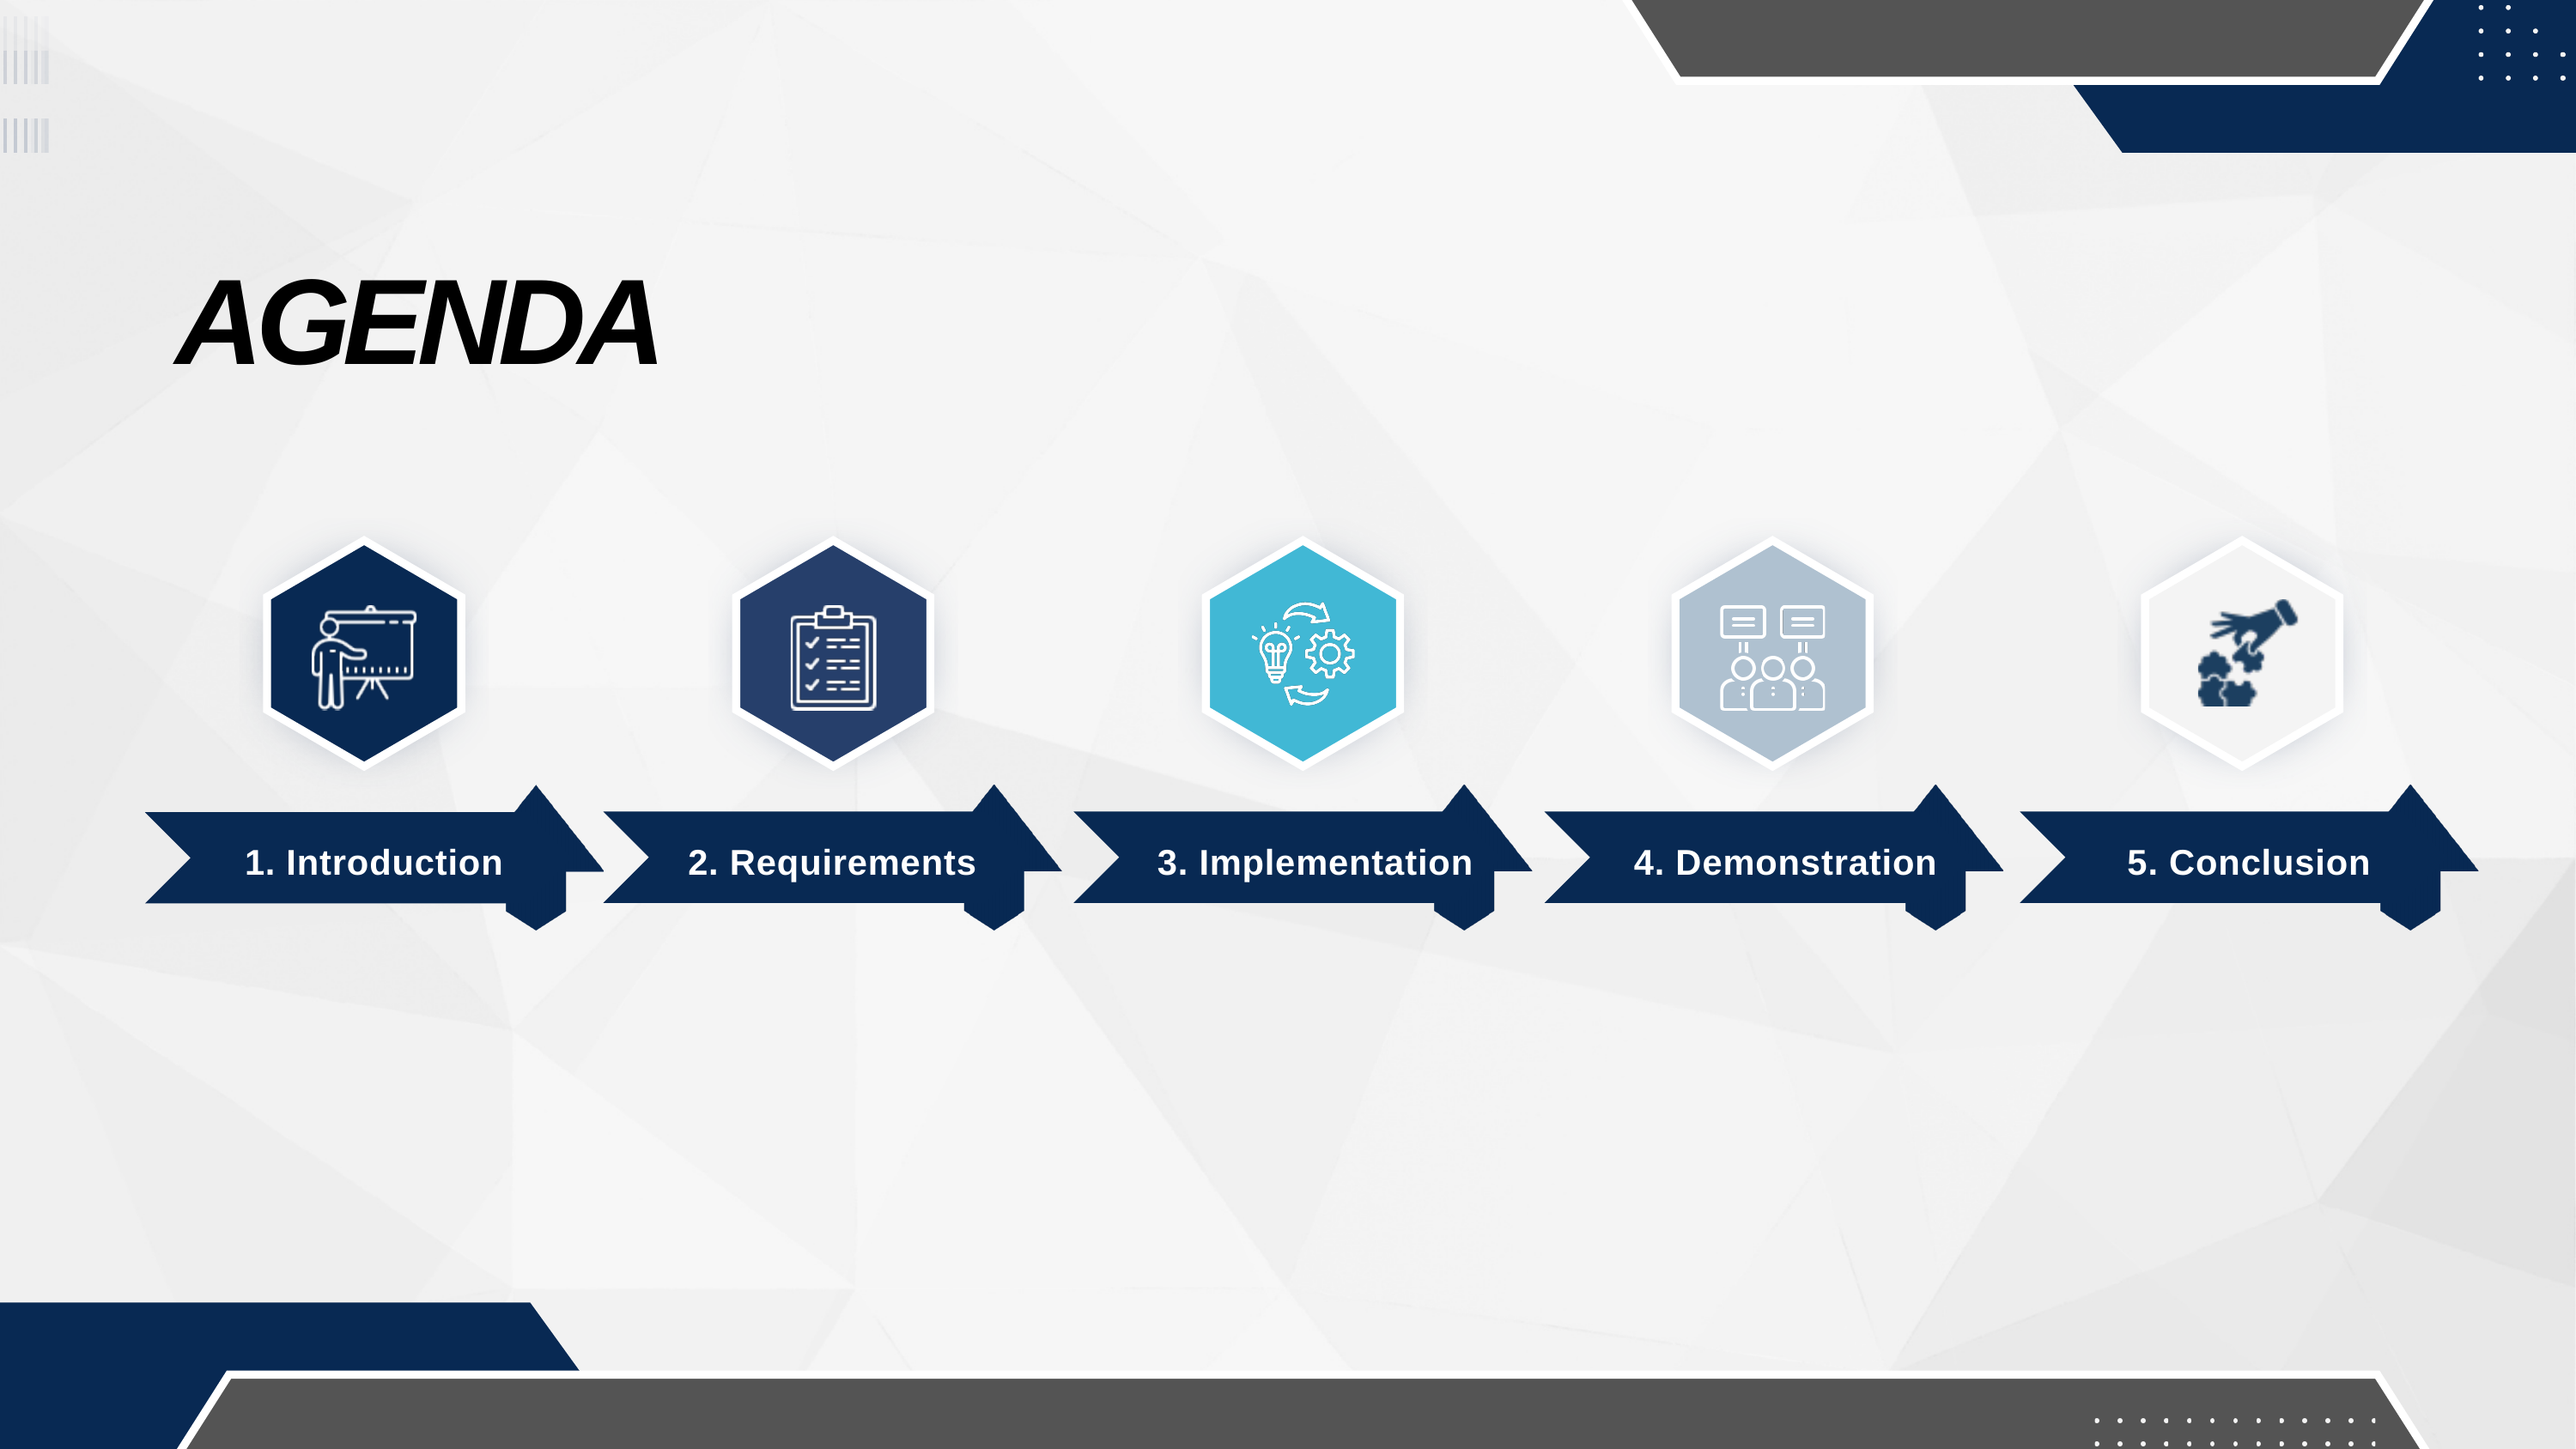

AGENDA

2. Requirements
3. Implementation
4. Demonstration
5. Conclusion
1. Introduction